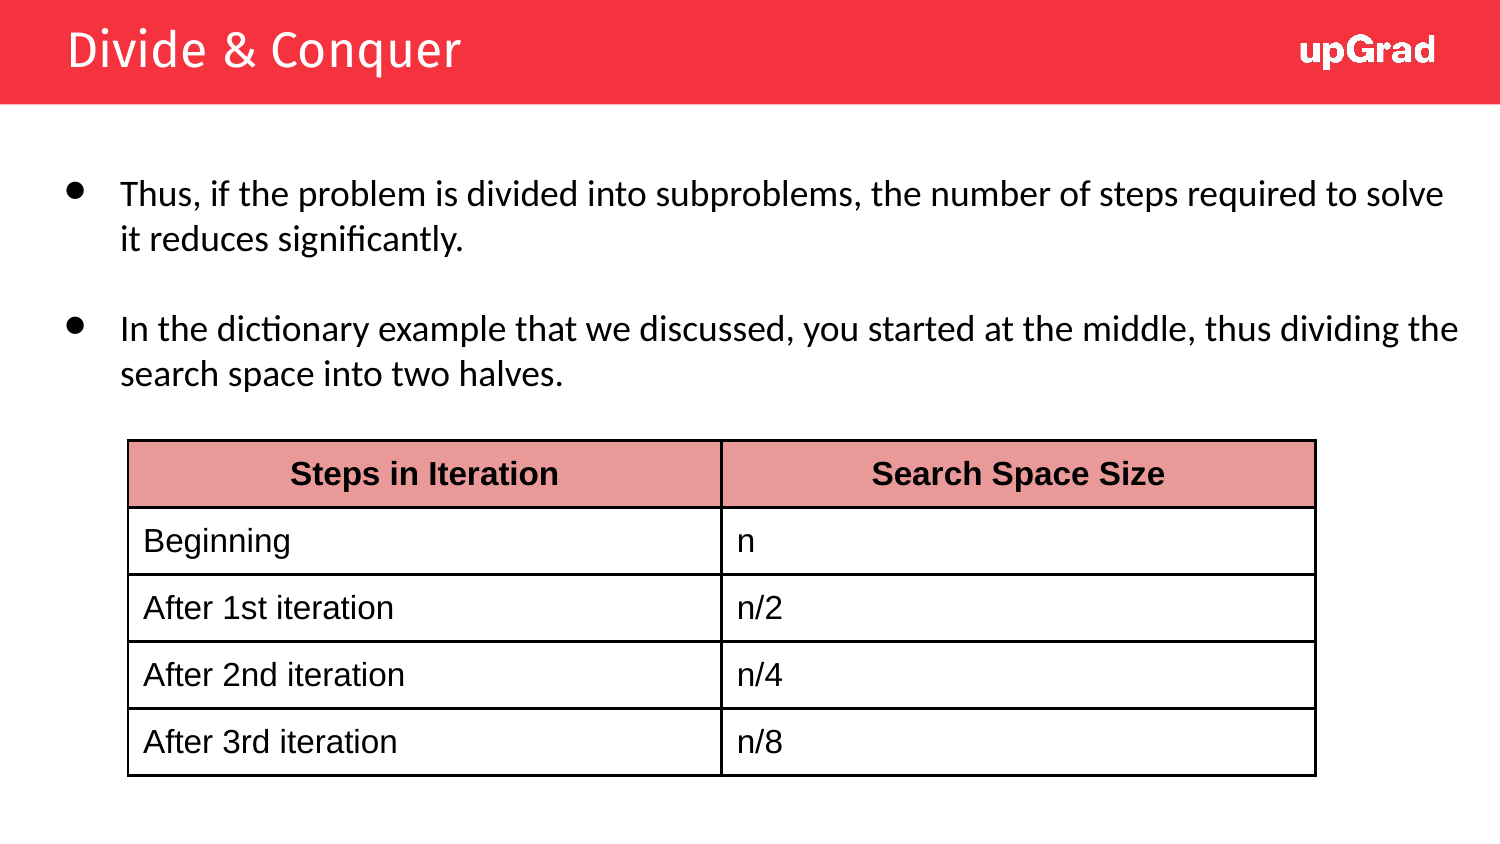

# Divide & Conquer

Thus, if the problem is divided into subproblems, the number of steps required to solve it reduces significantly.

In the dictionary example that we discussed, you started at the middle, thus dividing the search space into two halves.

| Steps in Iteration | Search Space Size |
| --- | --- |
| Beginning | n |
| After 1st iteration | n/2 |
| After 2nd iteration | n/4 |
| After 3rd iteration | n/8 |